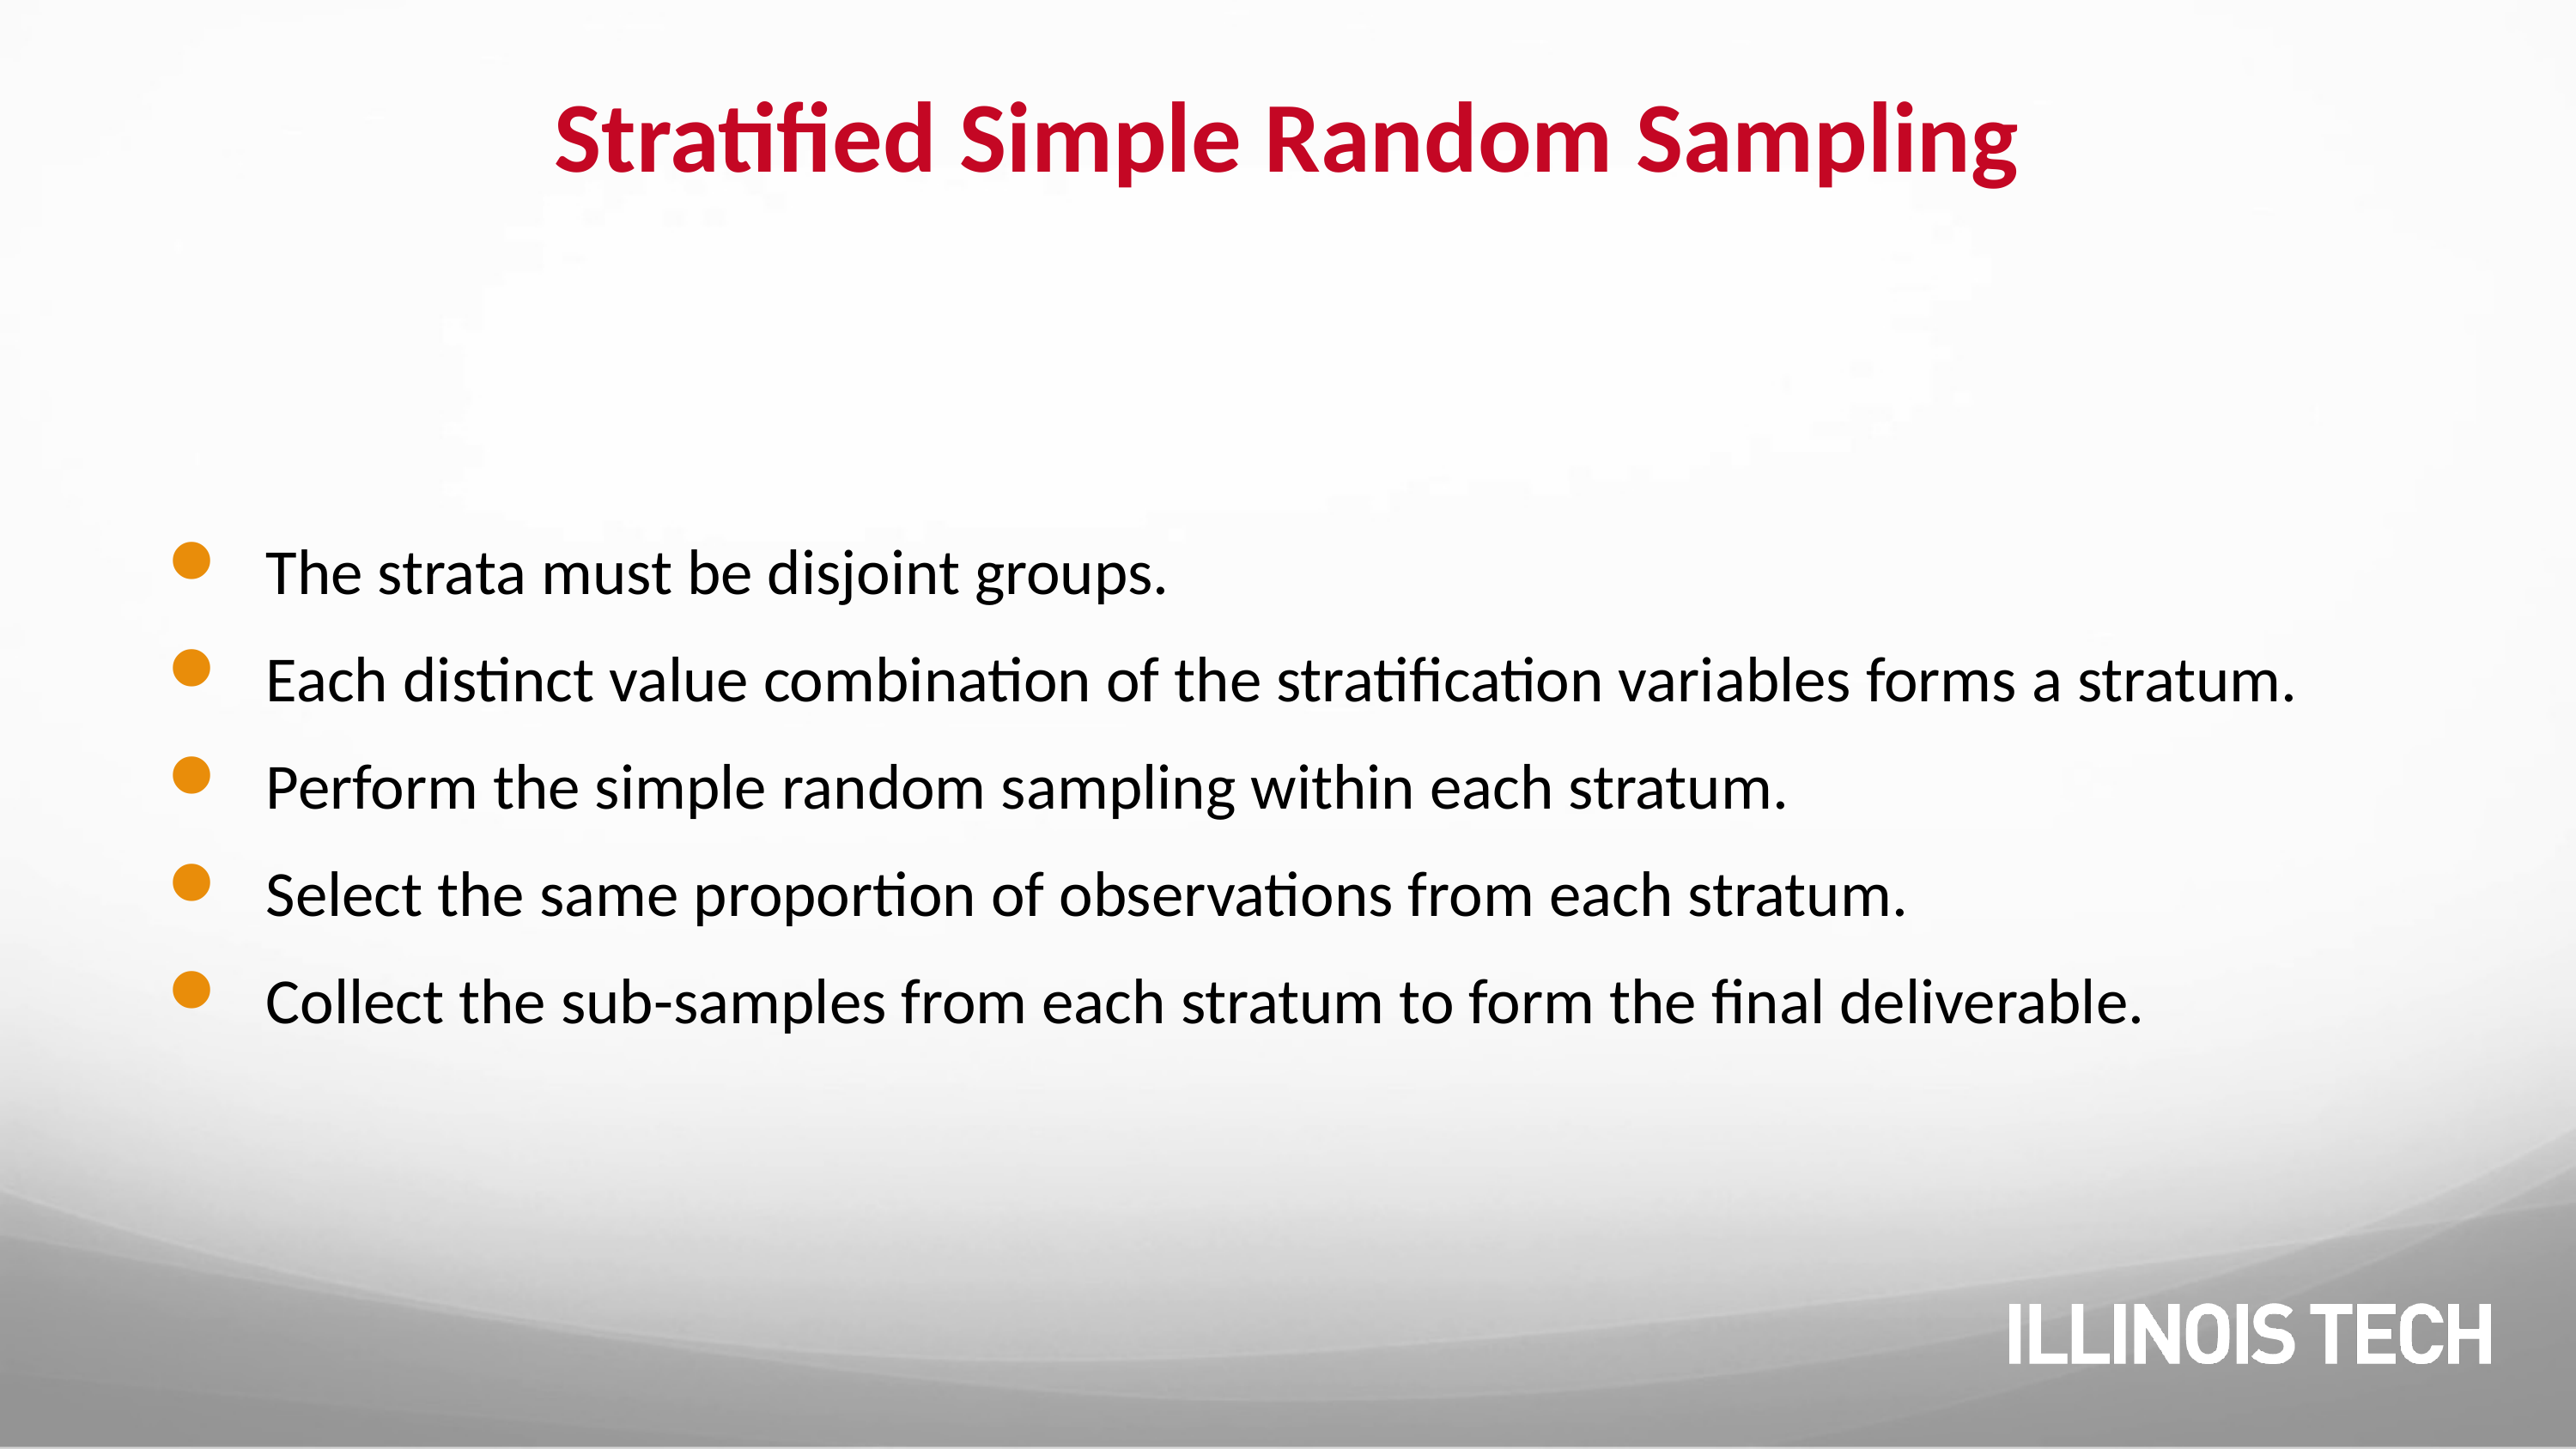

# Stratified Simple Random Sampling
The strata must be disjoint groups.
Each distinct value combination of the stratification variables forms a stratum.
Perform the simple random sampling within each stratum.
Select the same proportion of observations from each stratum.
Collect the sub-samples from each stratum to form the final deliverable.